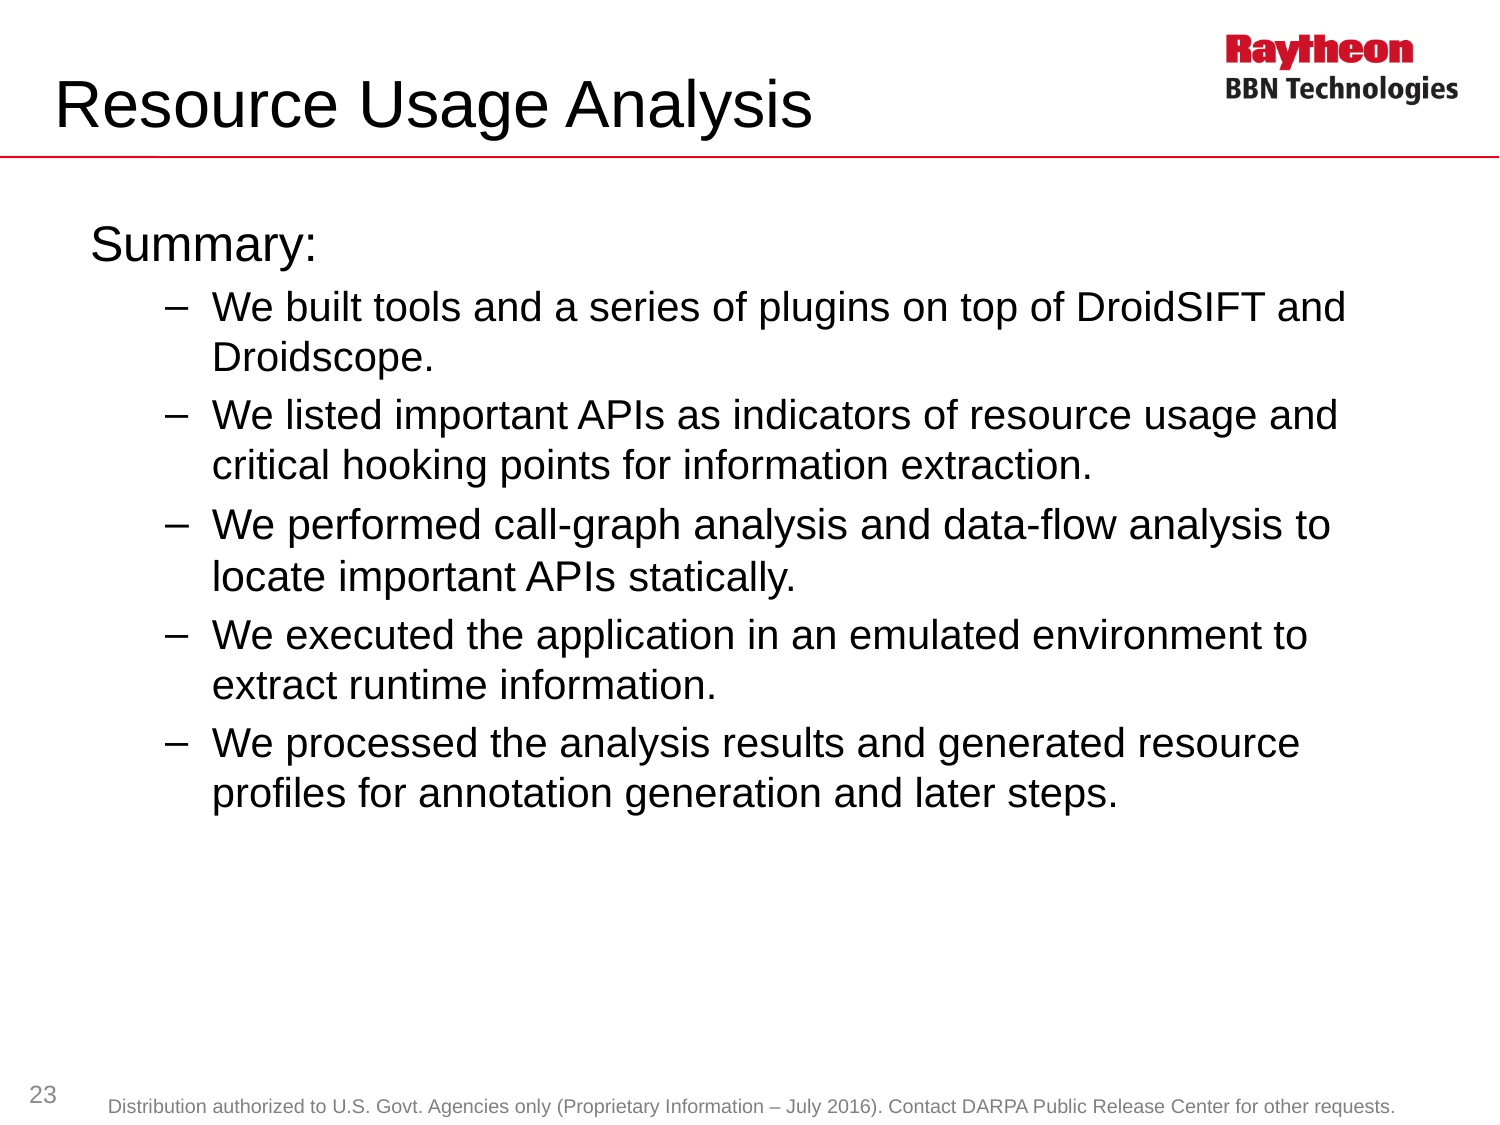

# Resource Usage Analysis
Summary:
We built tools and a series of plugins on top of DroidSIFT and Droidscope.
We listed important APIs as indicators of resource usage and critical hooking points for information extraction.
We performed call-graph analysis and data-flow analysis to locate important APIs statically.
We executed the application in an emulated environment to extract runtime information.
We processed the analysis results and generated resource profiles for annotation generation and later steps.

23